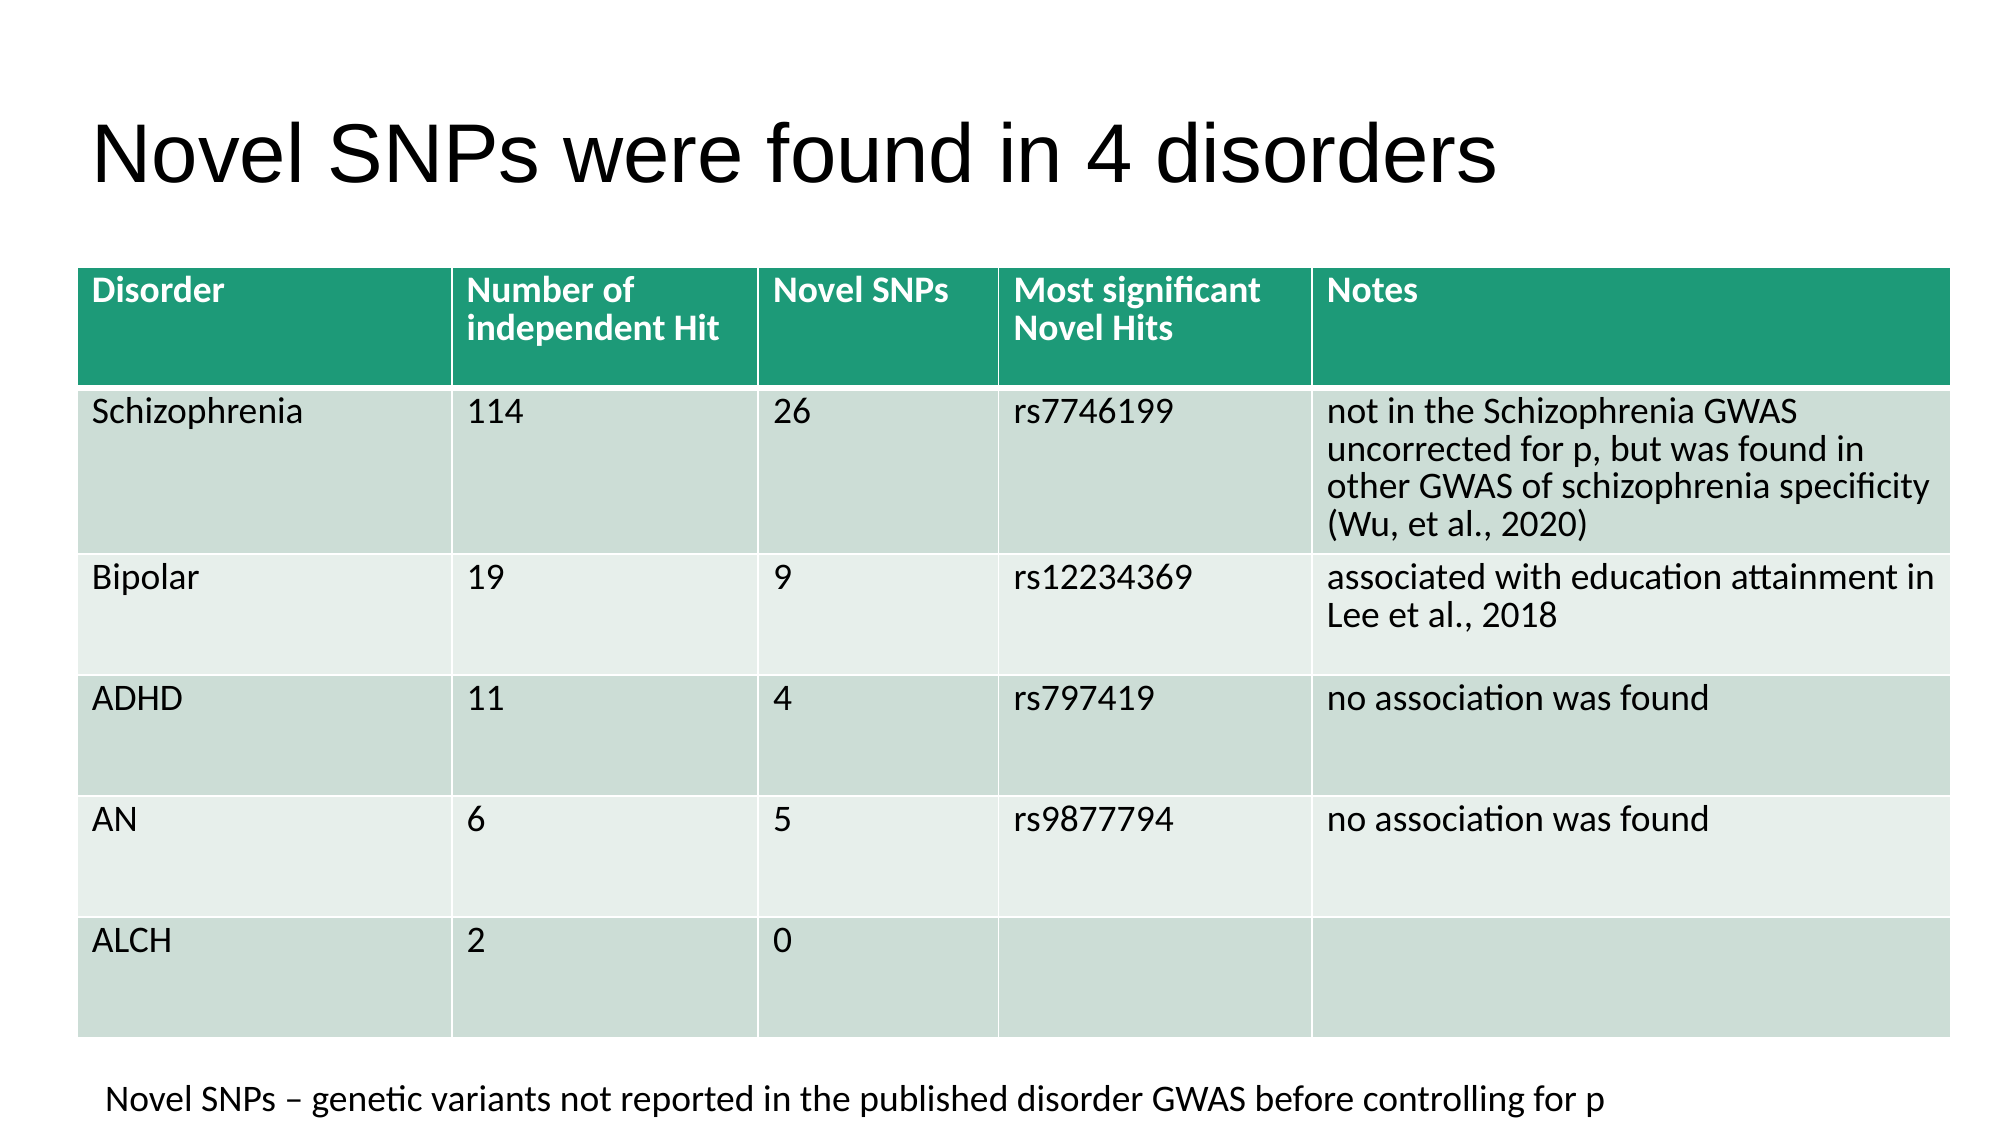

# Novel SNPs were found in 4 disorders
| Disorder | Number of independent Hit | Novel SNPs | Most significant Novel Hits | Notes |
| --- | --- | --- | --- | --- |
| Schizophrenia | 114 | 26 | rs7746199 | not in the Schizophrenia GWAS uncorrected for p, but was found in other GWAS of schizophrenia specificity (Wu, et al., 2020) |
| Bipolar | 19 | 9 | rs12234369 | associated with education attainment in Lee et al., 2018 |
| ADHD | 11 | 4 | rs797419 | no association was found |
| AN | 6 | 5 | rs9877794 | no association was found |
| ALCH | 2 | 0 |  |  |
Novel SNPs – genetic variants not reported in the published disorder GWAS before controlling for p